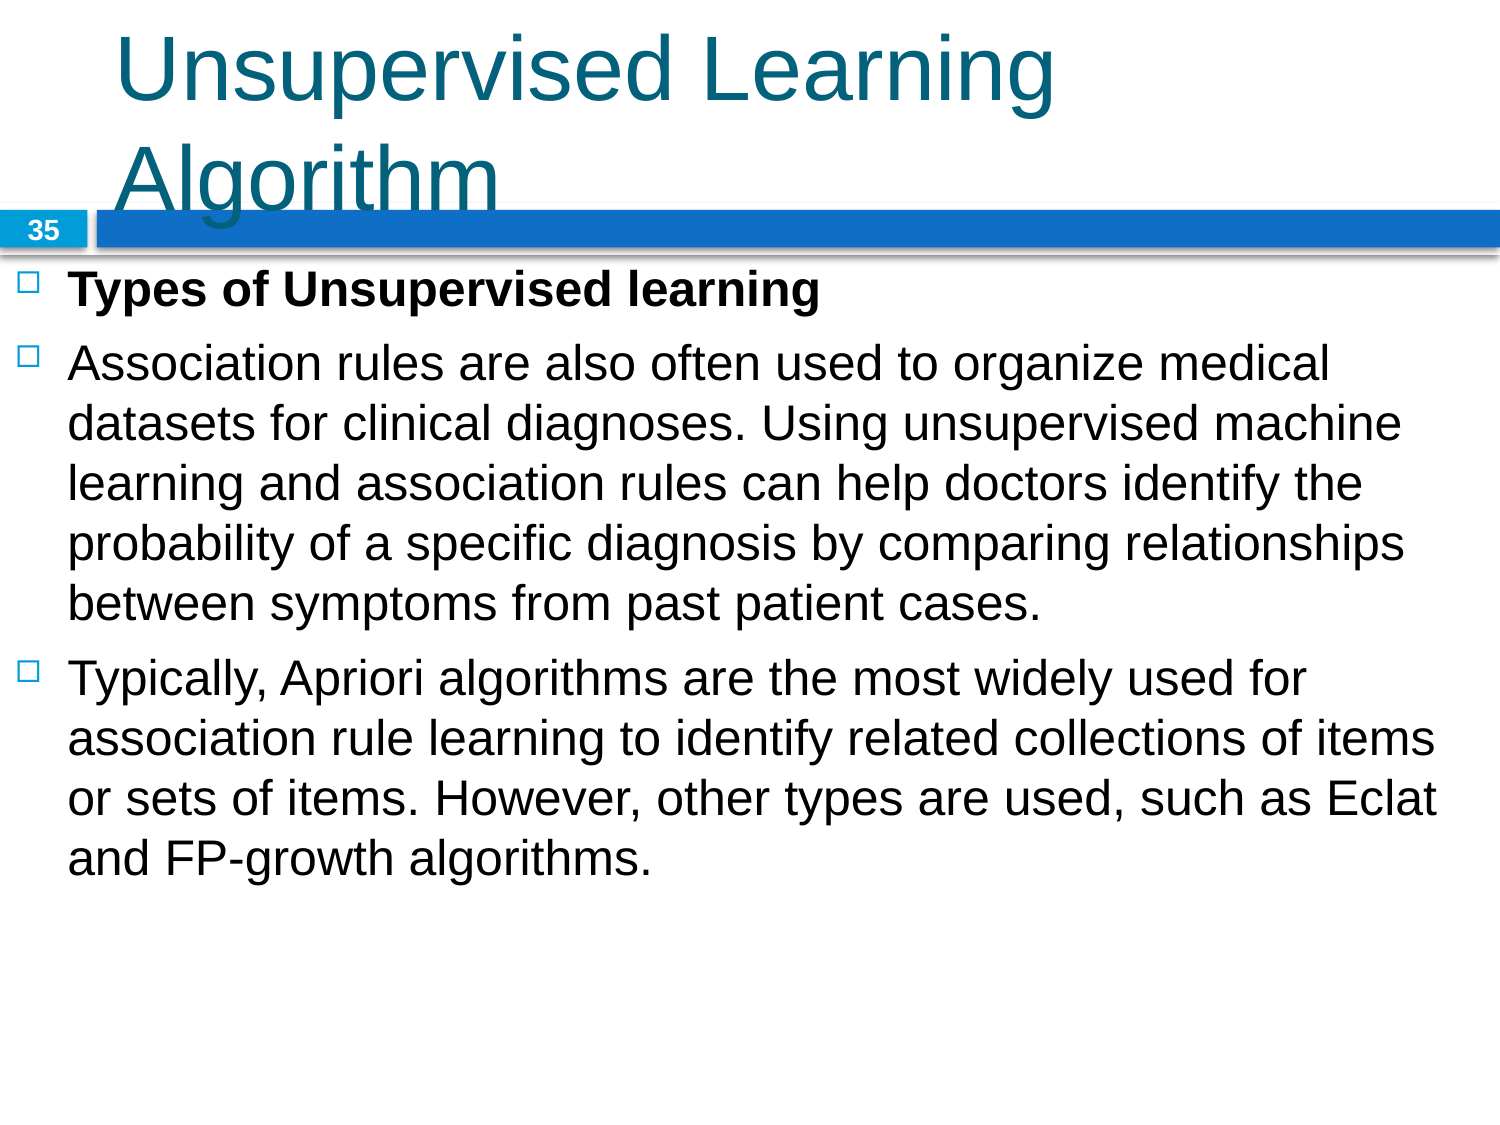

# Unsupervised Learning Algorithm
35
Types of Unsupervised learning
Association rules are also often used to organize medical datasets for clinical diagnoses. Using unsupervised machine learning and association rules can help doctors identify the probability of a specific diagnosis by comparing relationships between symptoms from past patient cases.
Typically, Apriori algorithms are the most widely used for association rule learning to identify related collections of items or sets of items. However, other types are used, such as Eclat and FP-growth algorithms.